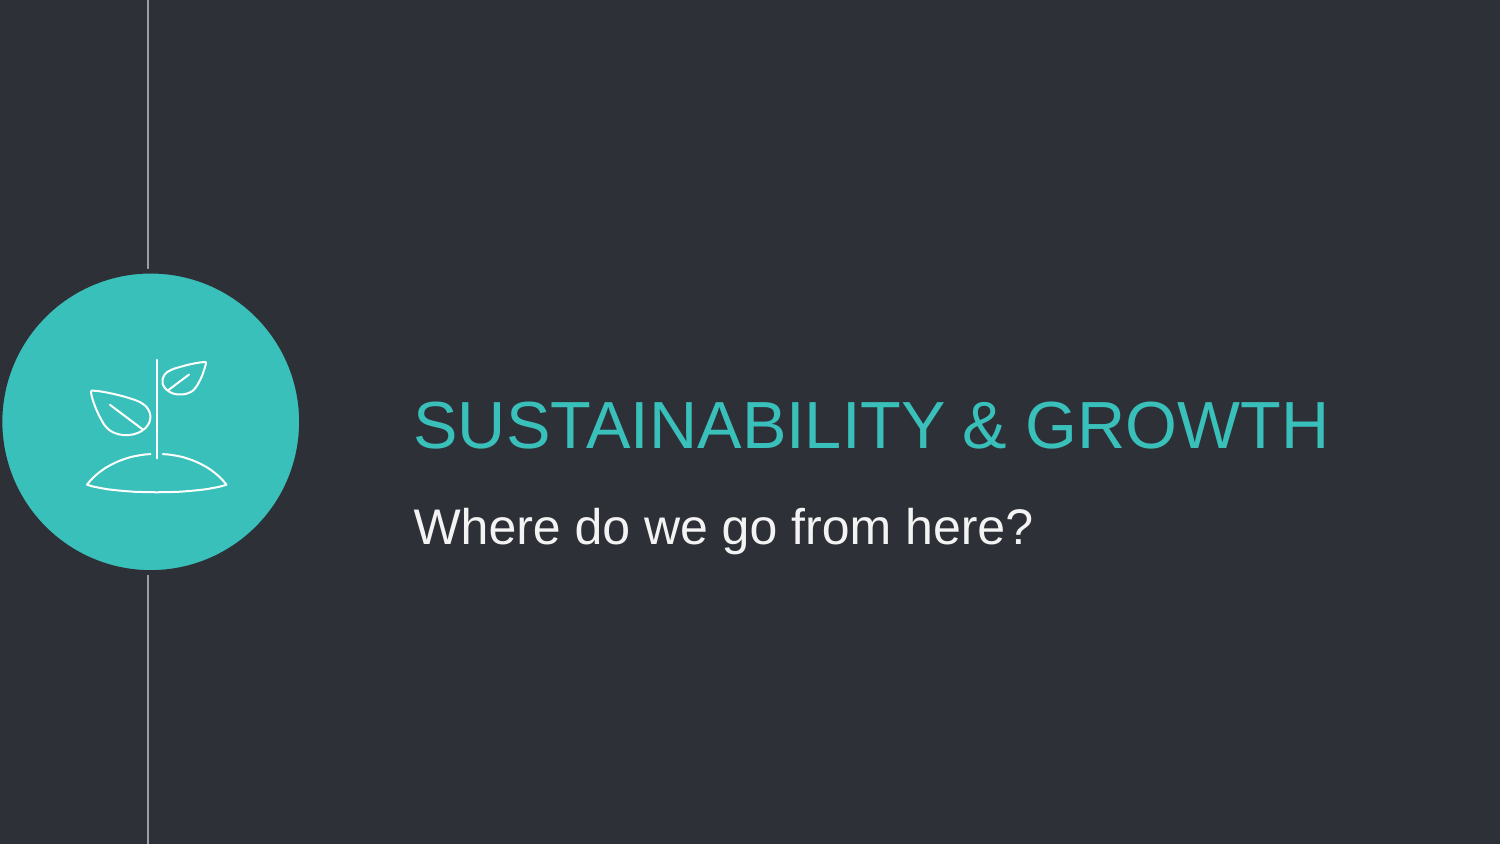

SUSTAINABILITY & GROWTH

Where do we go from here?